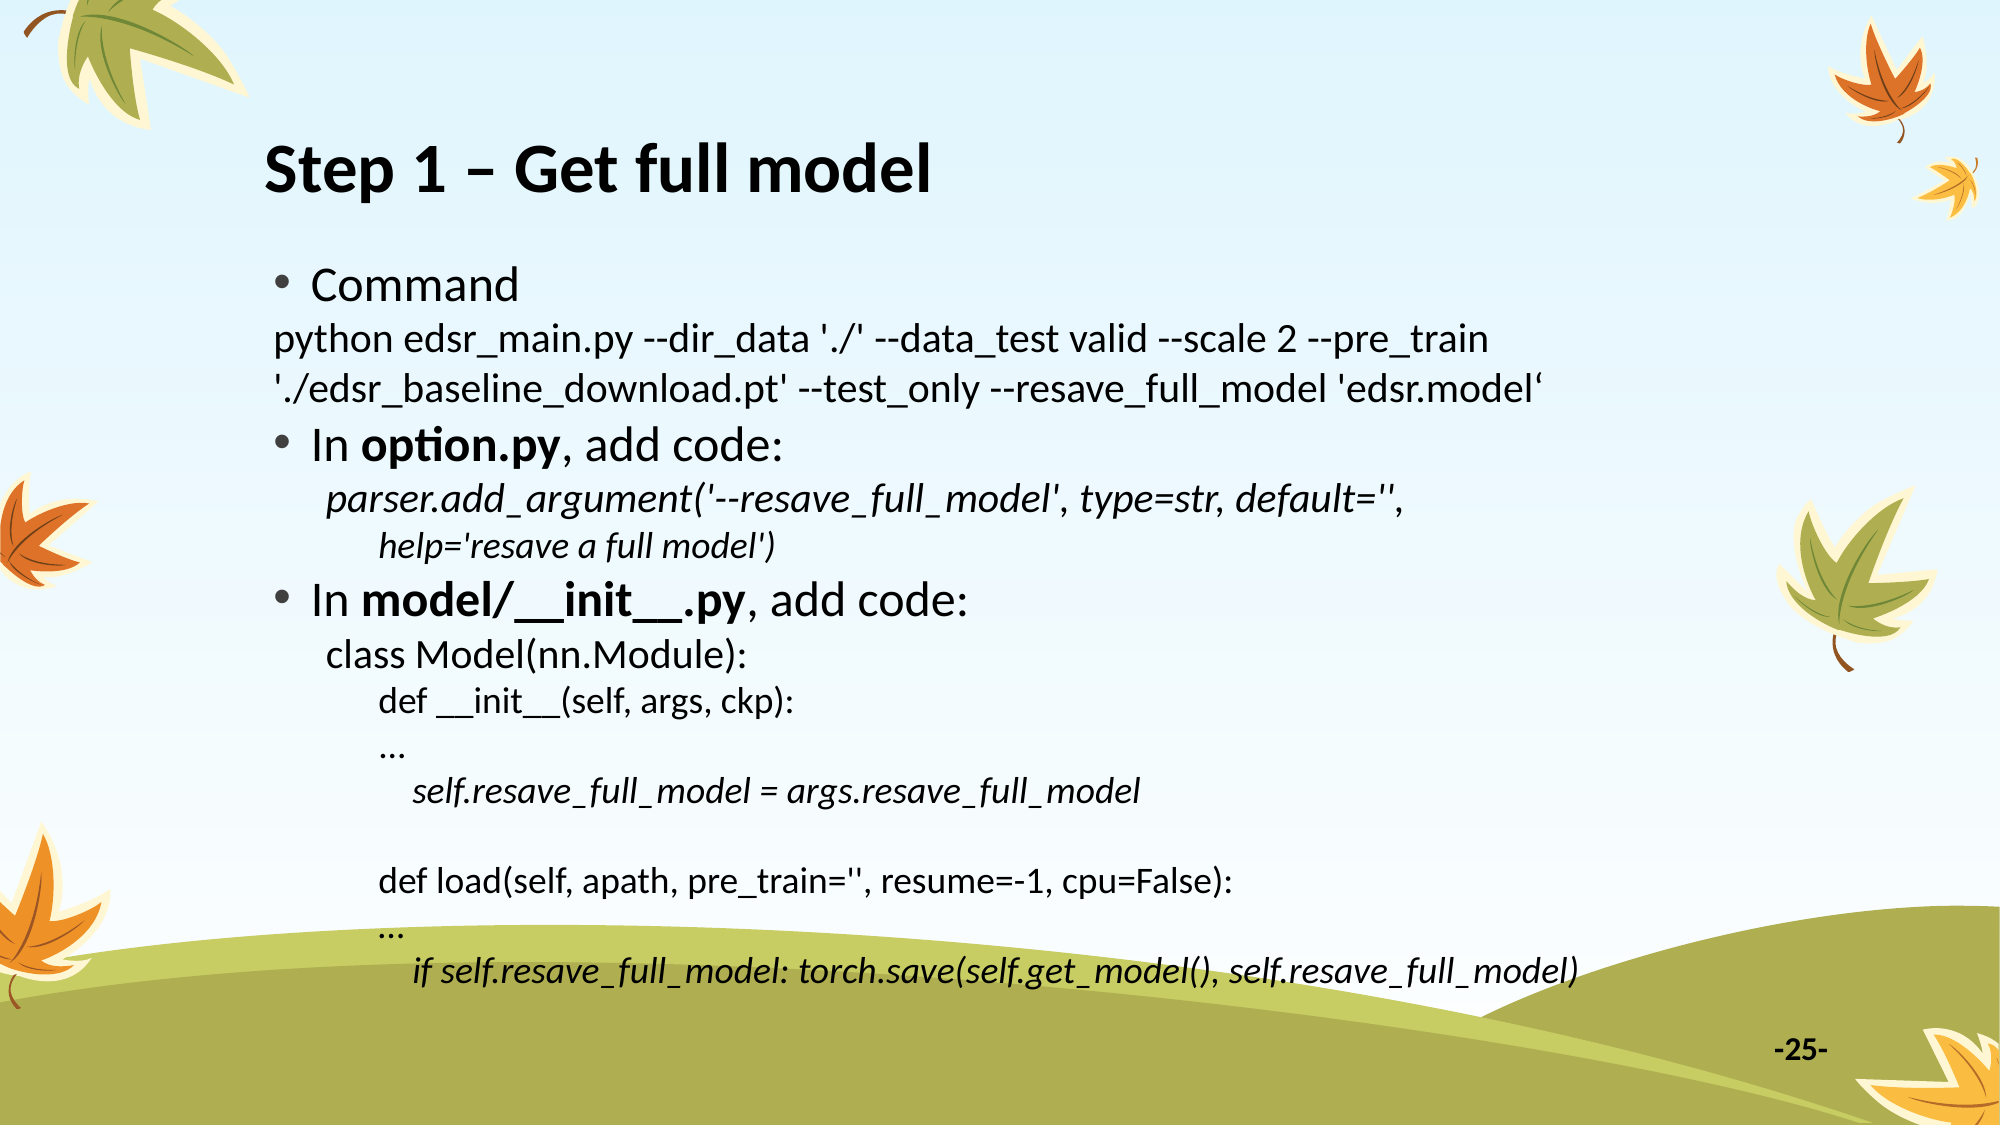

# Step 1 – Get full model
Command
python edsr_main.py --dir_data './' --data_test valid --scale 2 --pre_train './edsr_baseline_download.pt' --test_only --resave_full_model 'edsr.model‘
In option.py, add code:
parser.add_argument('--resave_full_model', type=str, default='',
help='resave a full model')
In model/__init__.py, add code:
class Model(nn.Module):
def __init__(self, args, ckp):
...
    self.resave_full_model = args.resave_full_model
def load(self, apath, pre_train='', resume=-1, cpu=False):
…
    if self.resave_full_model: torch.save(self.get_model(), self.resave_full_model)